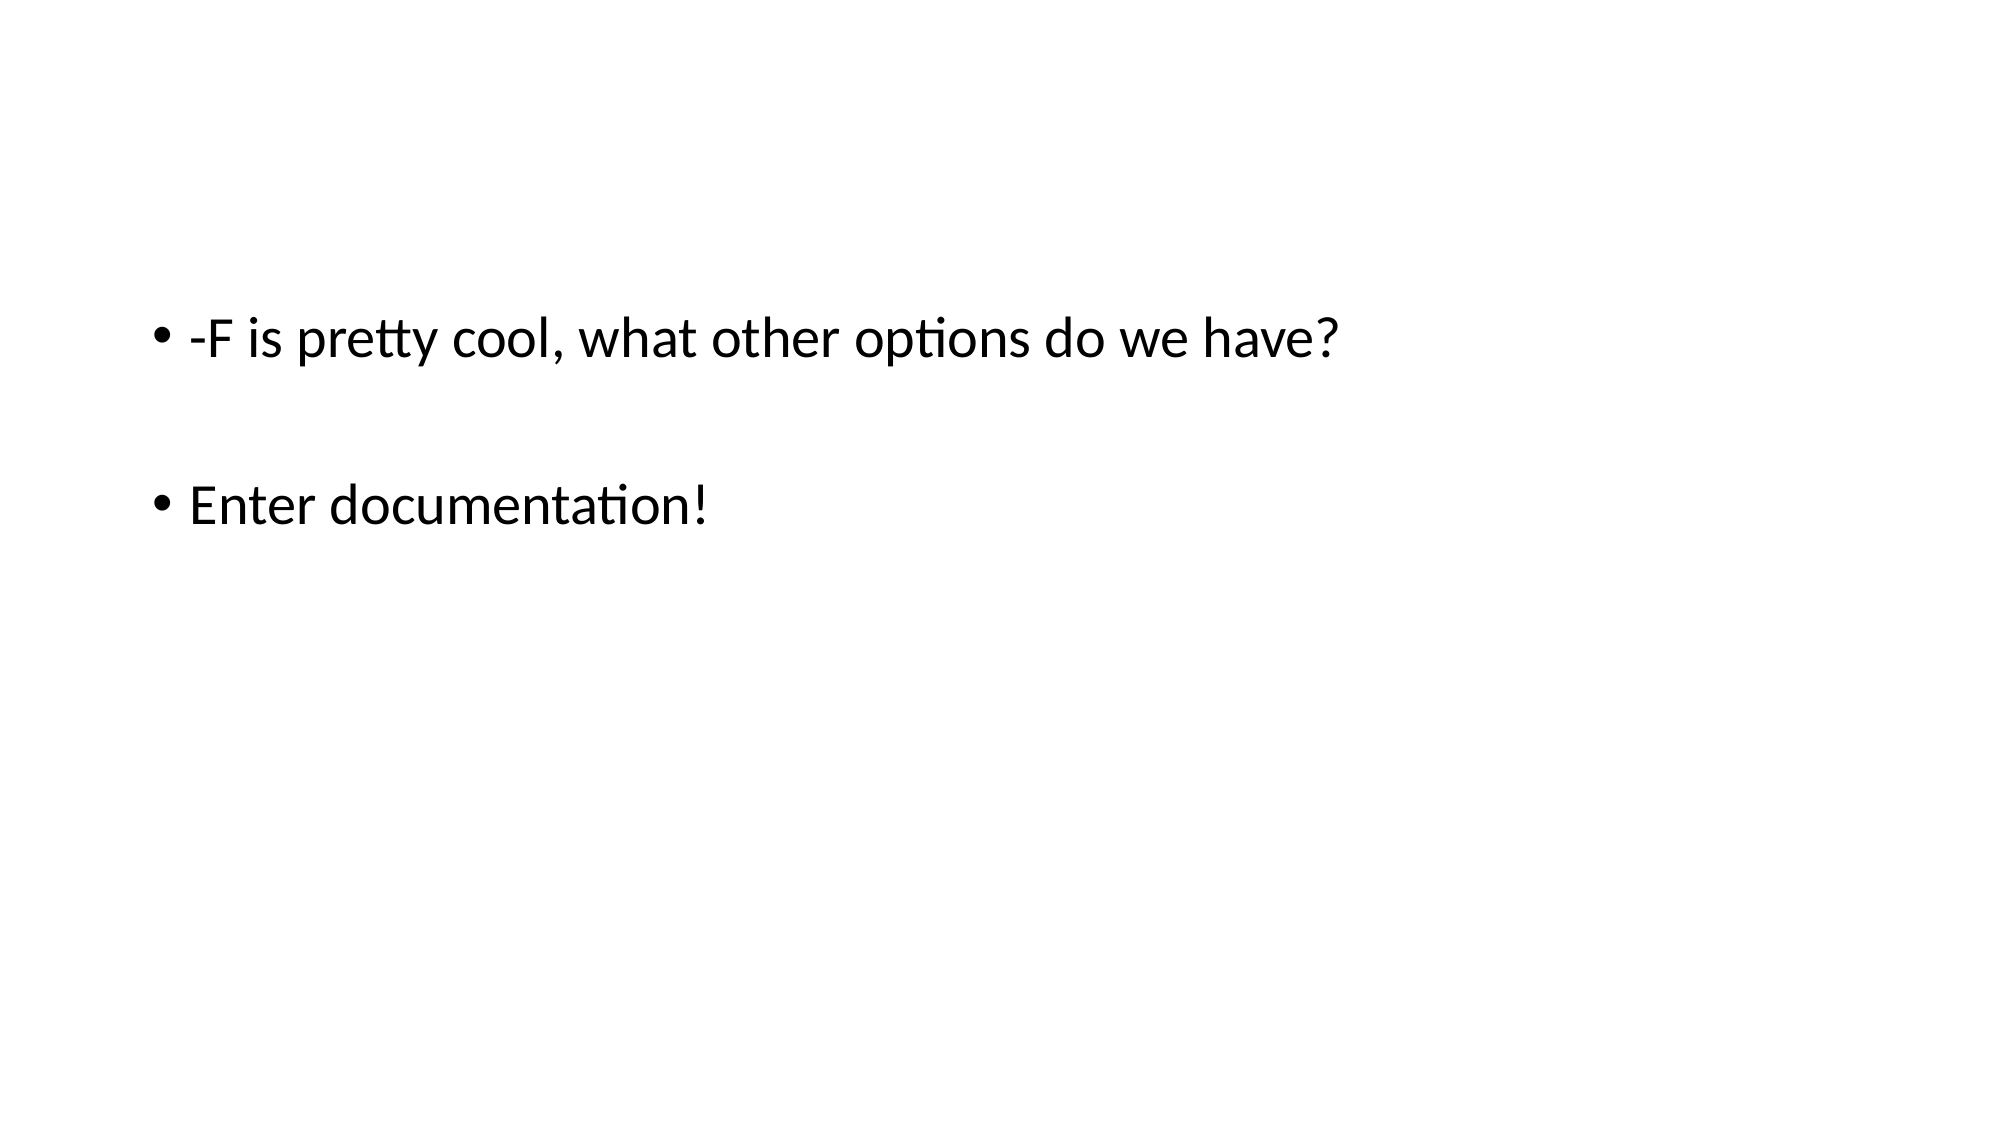

#
-F is pretty cool, what other options do we have?

Enter documentation!